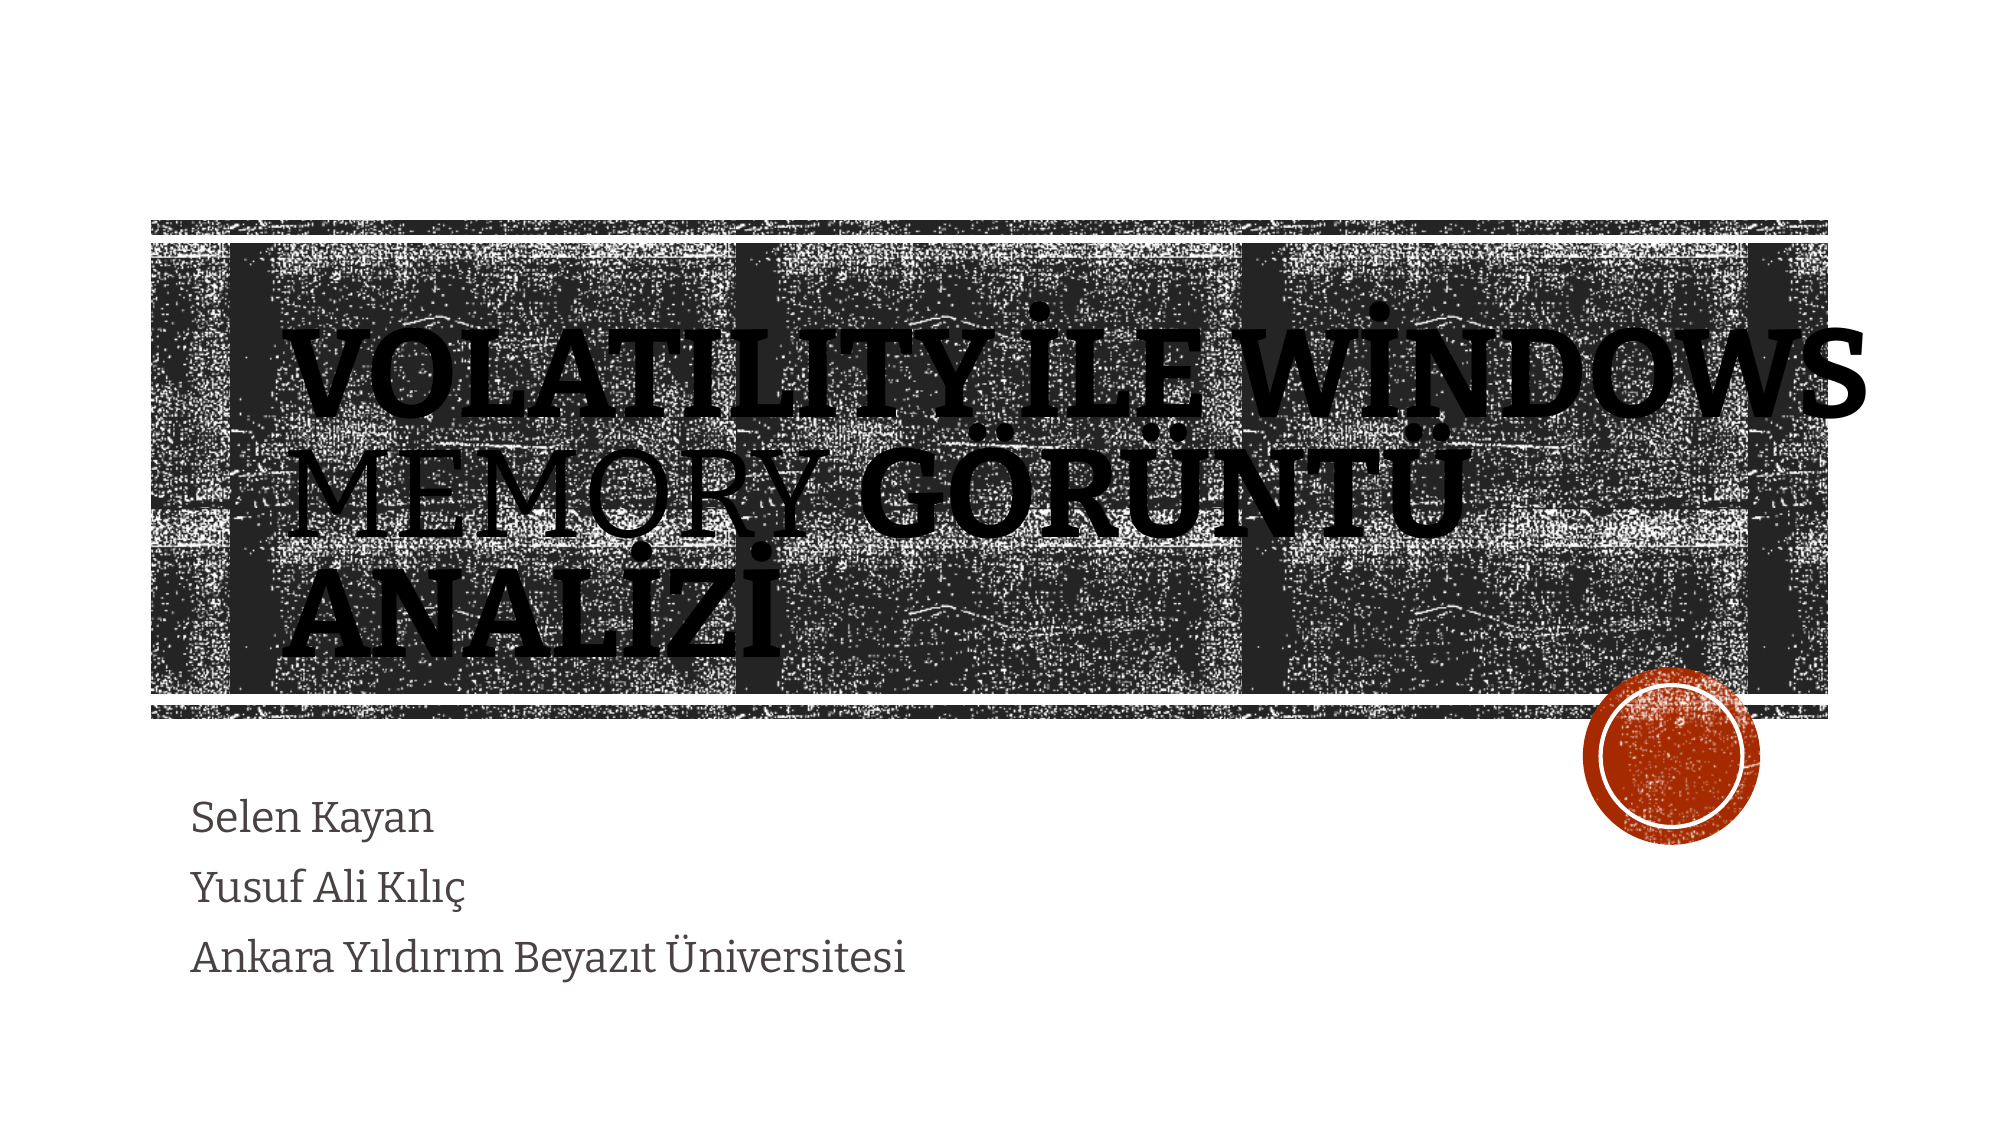

# Volatılıty ile Windows Memory Görüntü Analizi
Selen Kayan
Yusuf Ali Kılıç
Ankara Yıldırım Beyazıt Üniversitesi